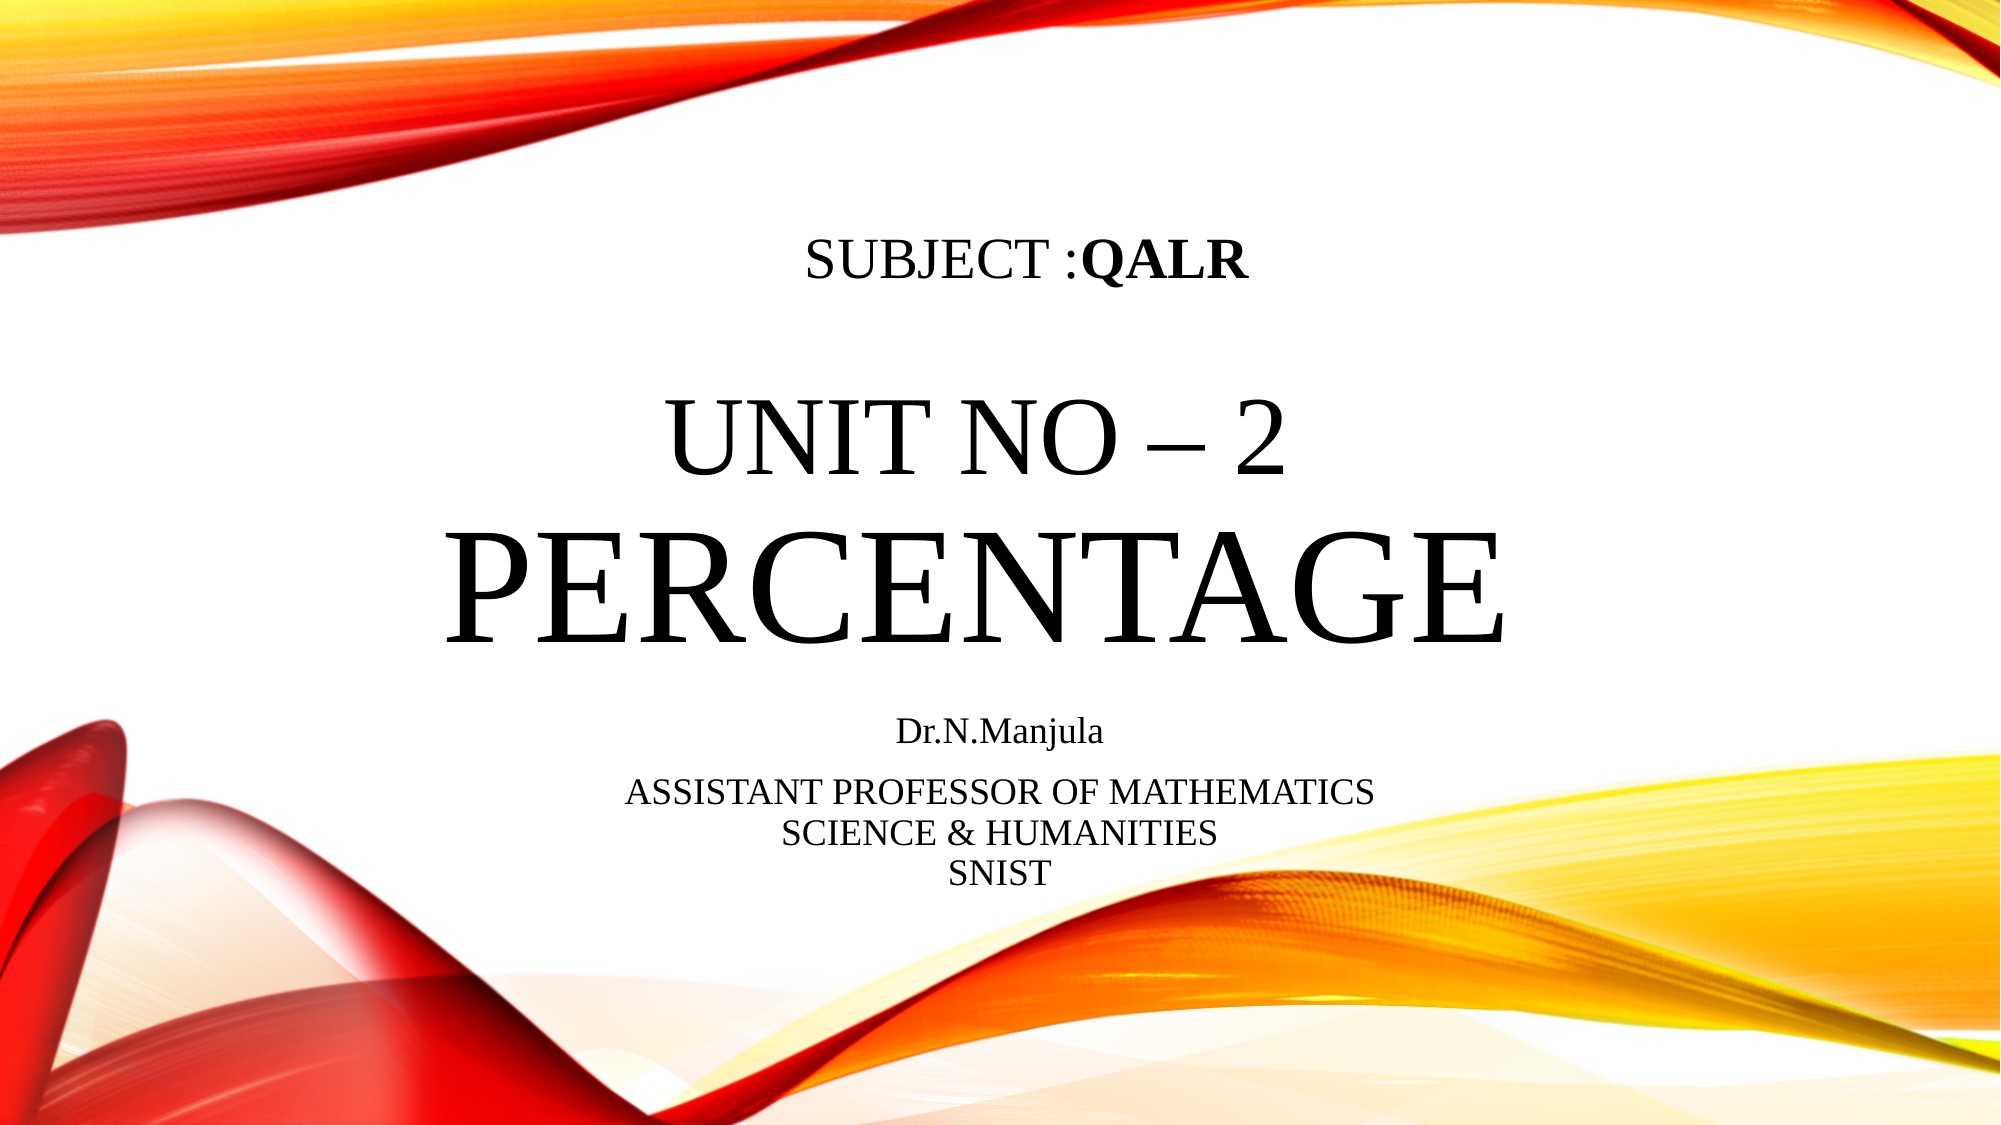

SUBJECT :QALR
# UNIT NO – 2 percentage
Dr.N.Manjula
ASSISTANT PROFESSOR OF MATHEMATICS
SCIENCE & HUMANITIES
SNIST